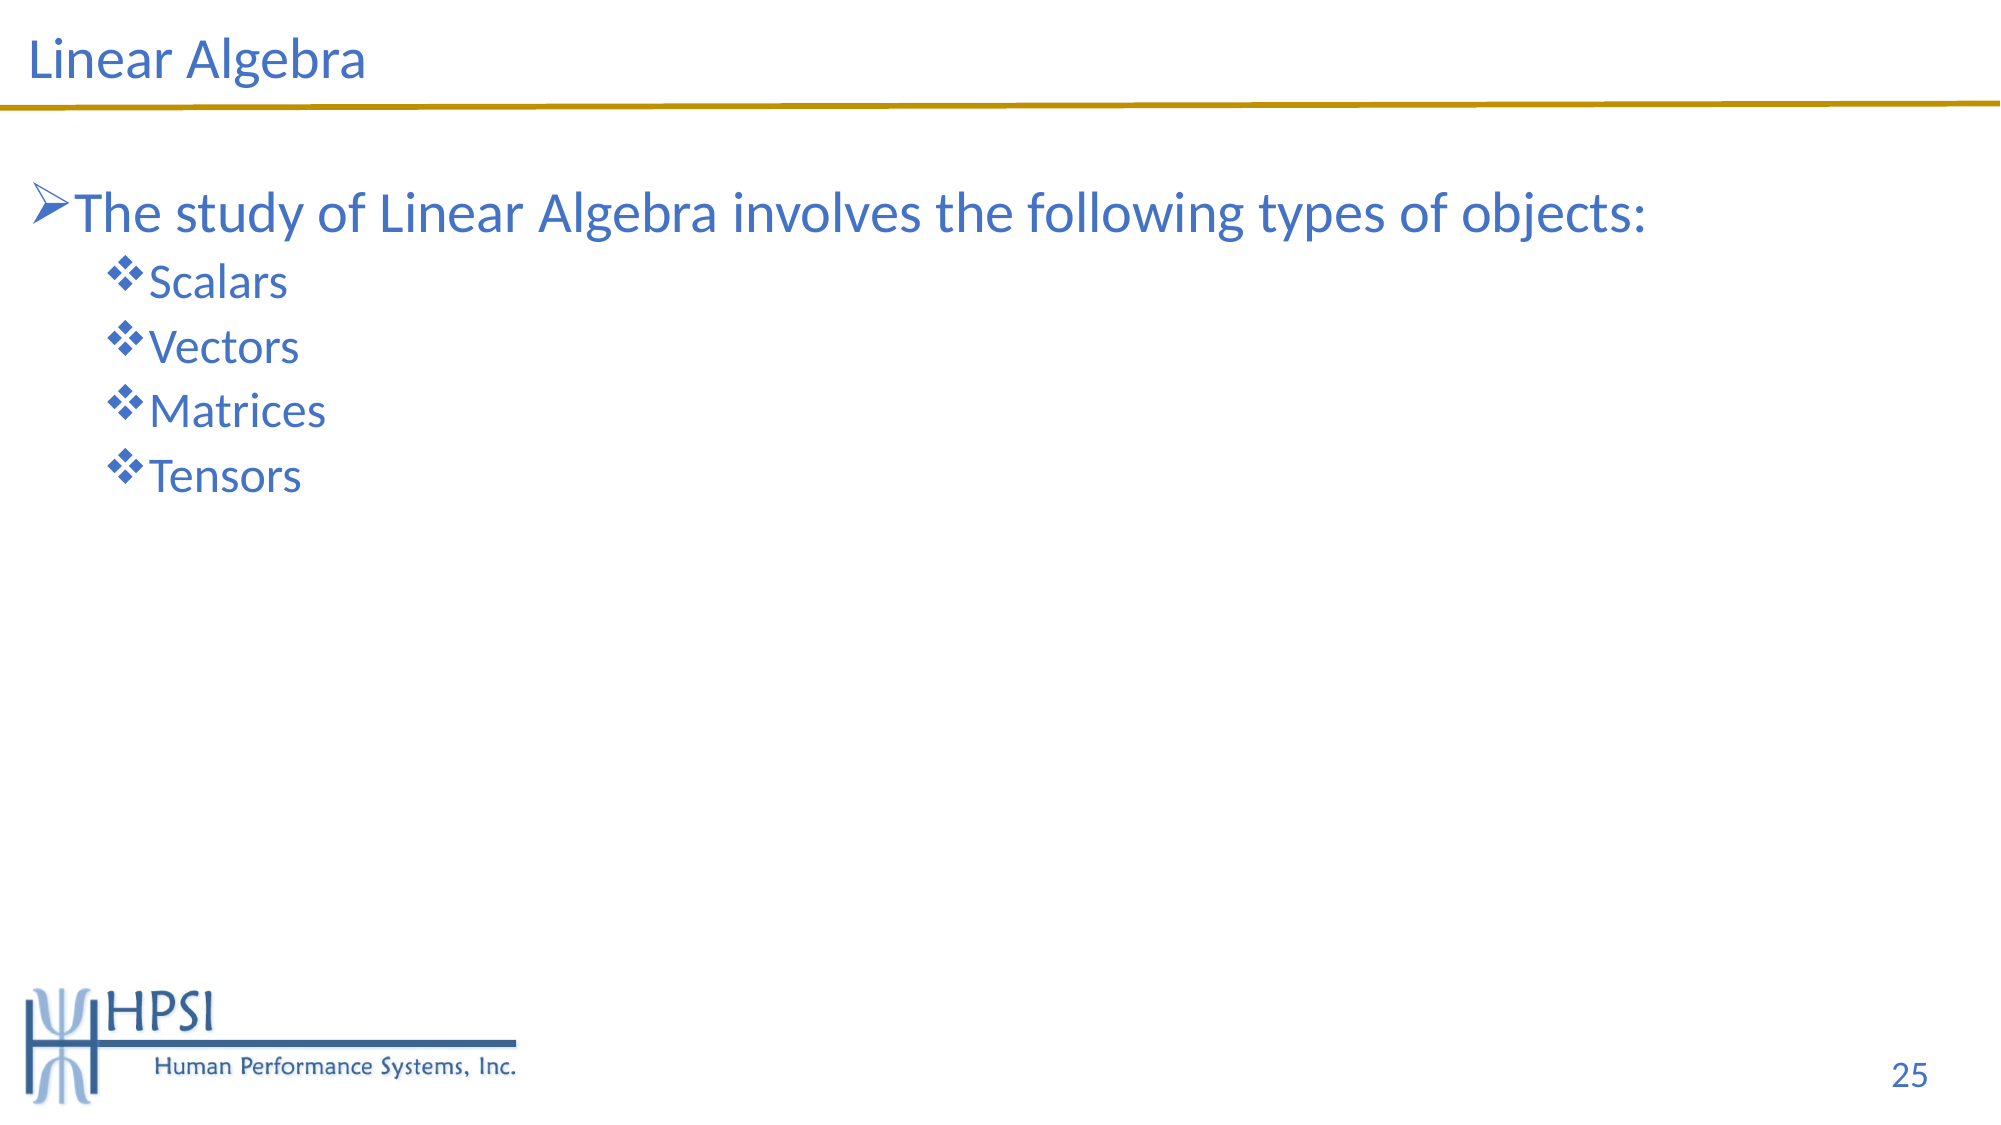

# Linear Algebra
The study of Linear Algebra involves the following types of objects:
Scalars
Vectors
Matrices
Tensors
25